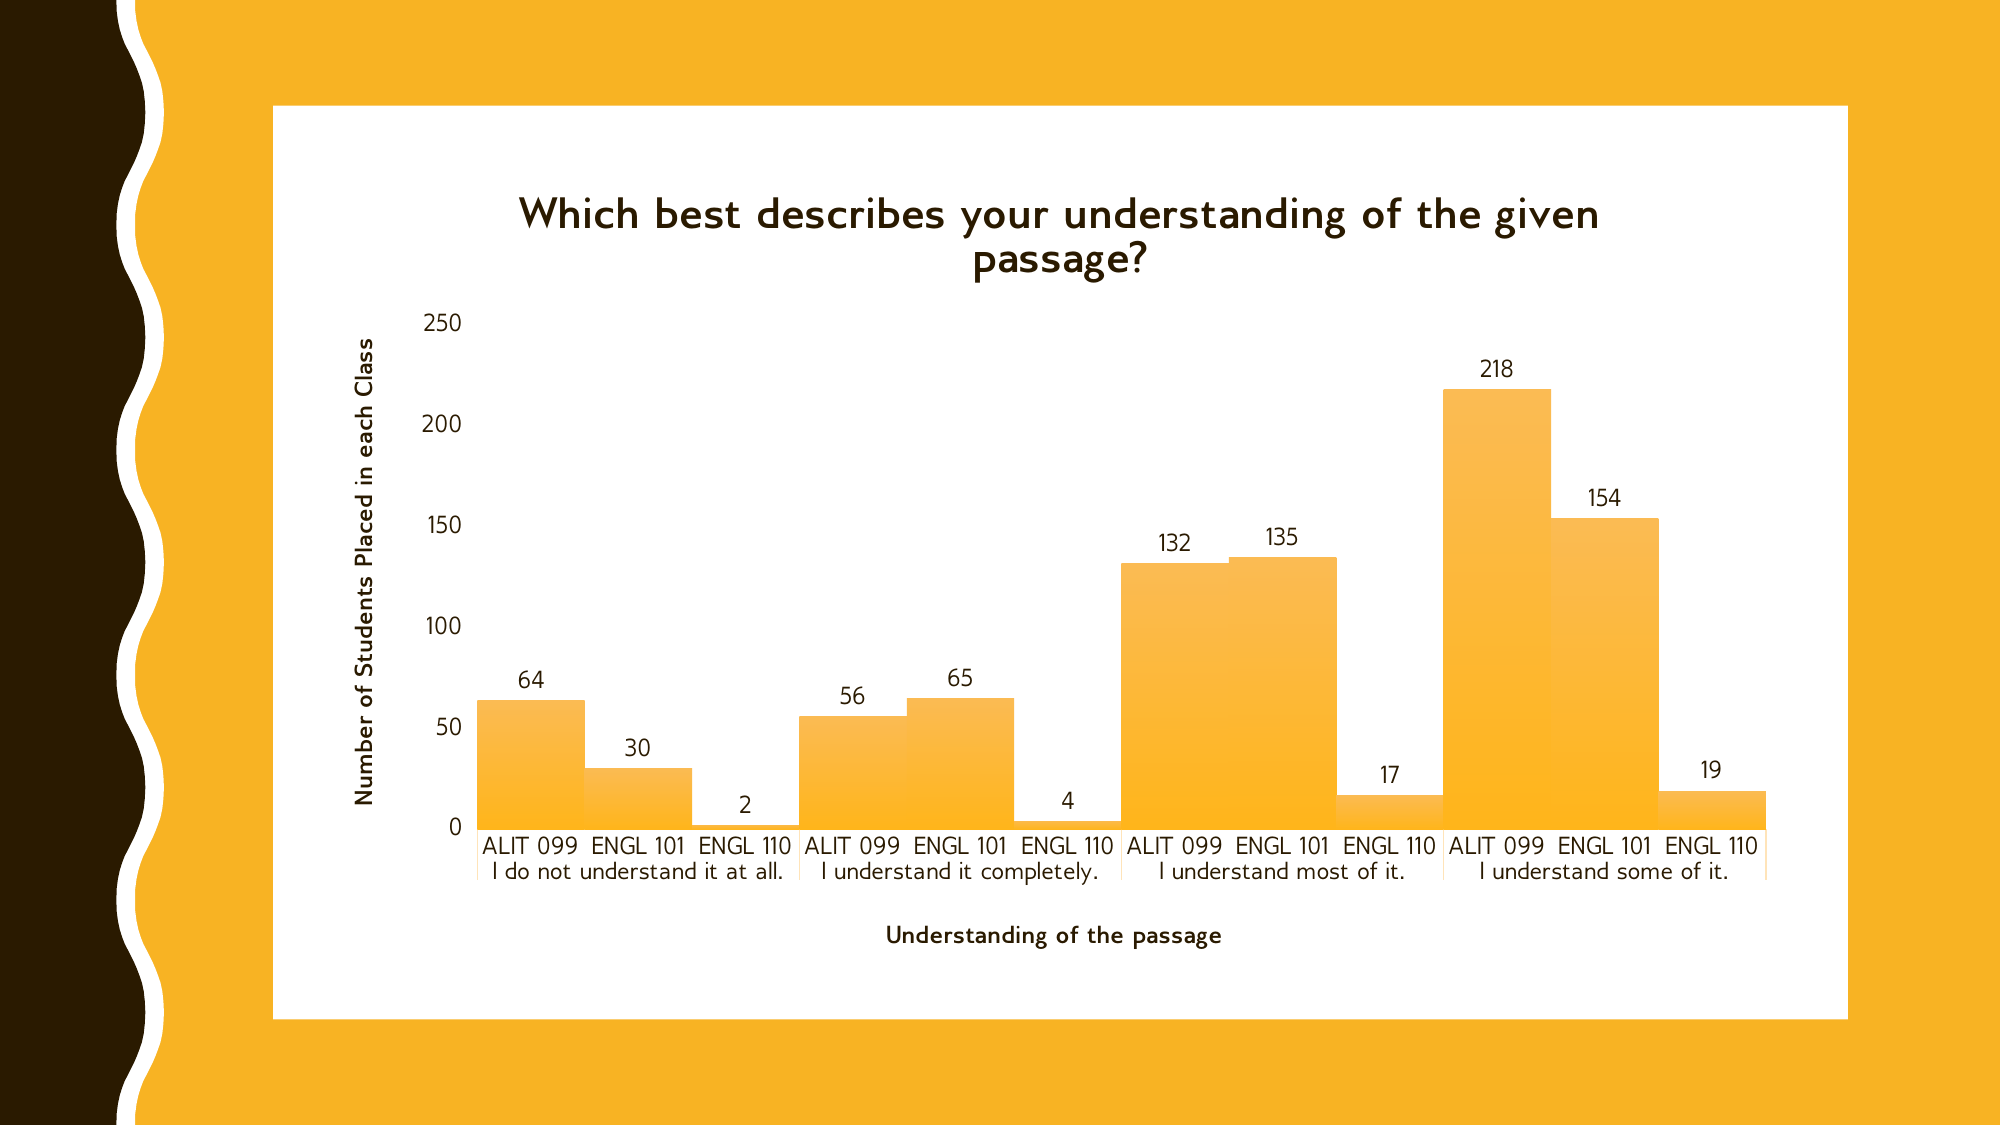

### Chart: Which best describes your understanding of the given passage?

| Category | Total |
|---|---|
| ALIT 099 | 64.0 |
| ENGL 101 | 30.0 |
| ENGL 110 | 2.0 |
| ALIT 099 | 56.0 |
| ENGL 101 | 65.0 |
| ENGL 110 | 4.0 |
| ALIT 099 | 132.0 |
| ENGL 101 | 135.0 |
| ENGL 110 | 17.0 |
| ALIT 099 | 218.0 |
| ENGL 101 | 154.0 |
| ENGL 110 | 19.0 |